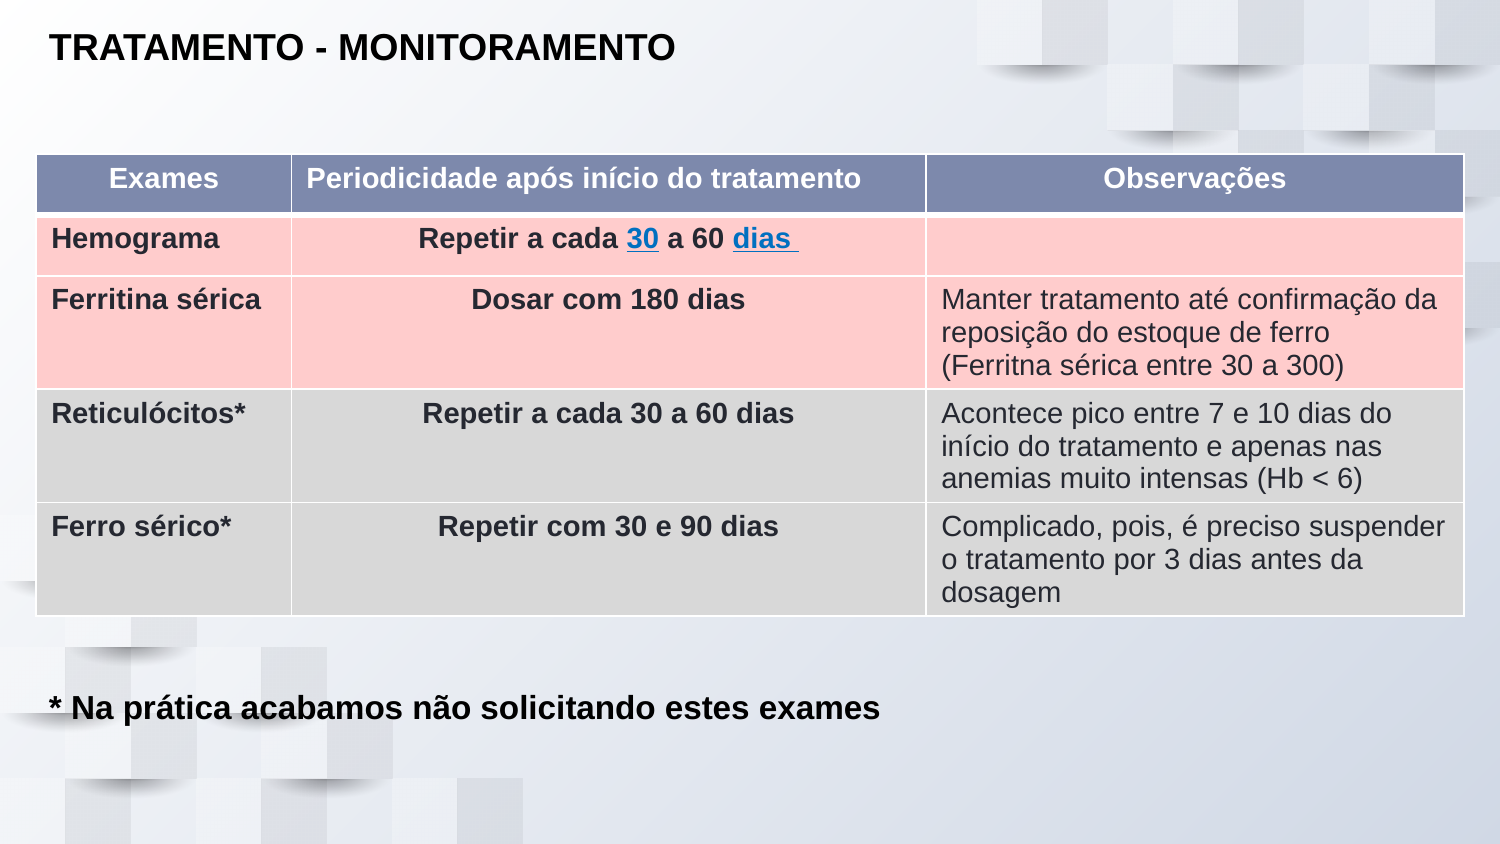

TRATAMENTO - MONITORAMENTO
| Exames | Periodicidade após início do tratamento | Observações |
| --- | --- | --- |
| Hemograma | Repetir a cada 30 a 60 dias |  |
| Ferritina sérica | Dosar com 180 dias | Manter tratamento até confirmação da reposição do estoque de ferro (Ferritna sérica entre 30 a 300) |
| Reticulócitos\* | Repetir a cada 30 a 60 dias | Acontece pico entre 7 e 10 dias do início do tratamento e apenas nas anemias muito intensas (Hb < 6) |
| Ferro sérico\* | Repetir com 30 e 90 dias | Complicado, pois, é preciso suspender o tratamento por 3 dias antes da dosagem |
* Na prática acabamos não solicitando estes exames